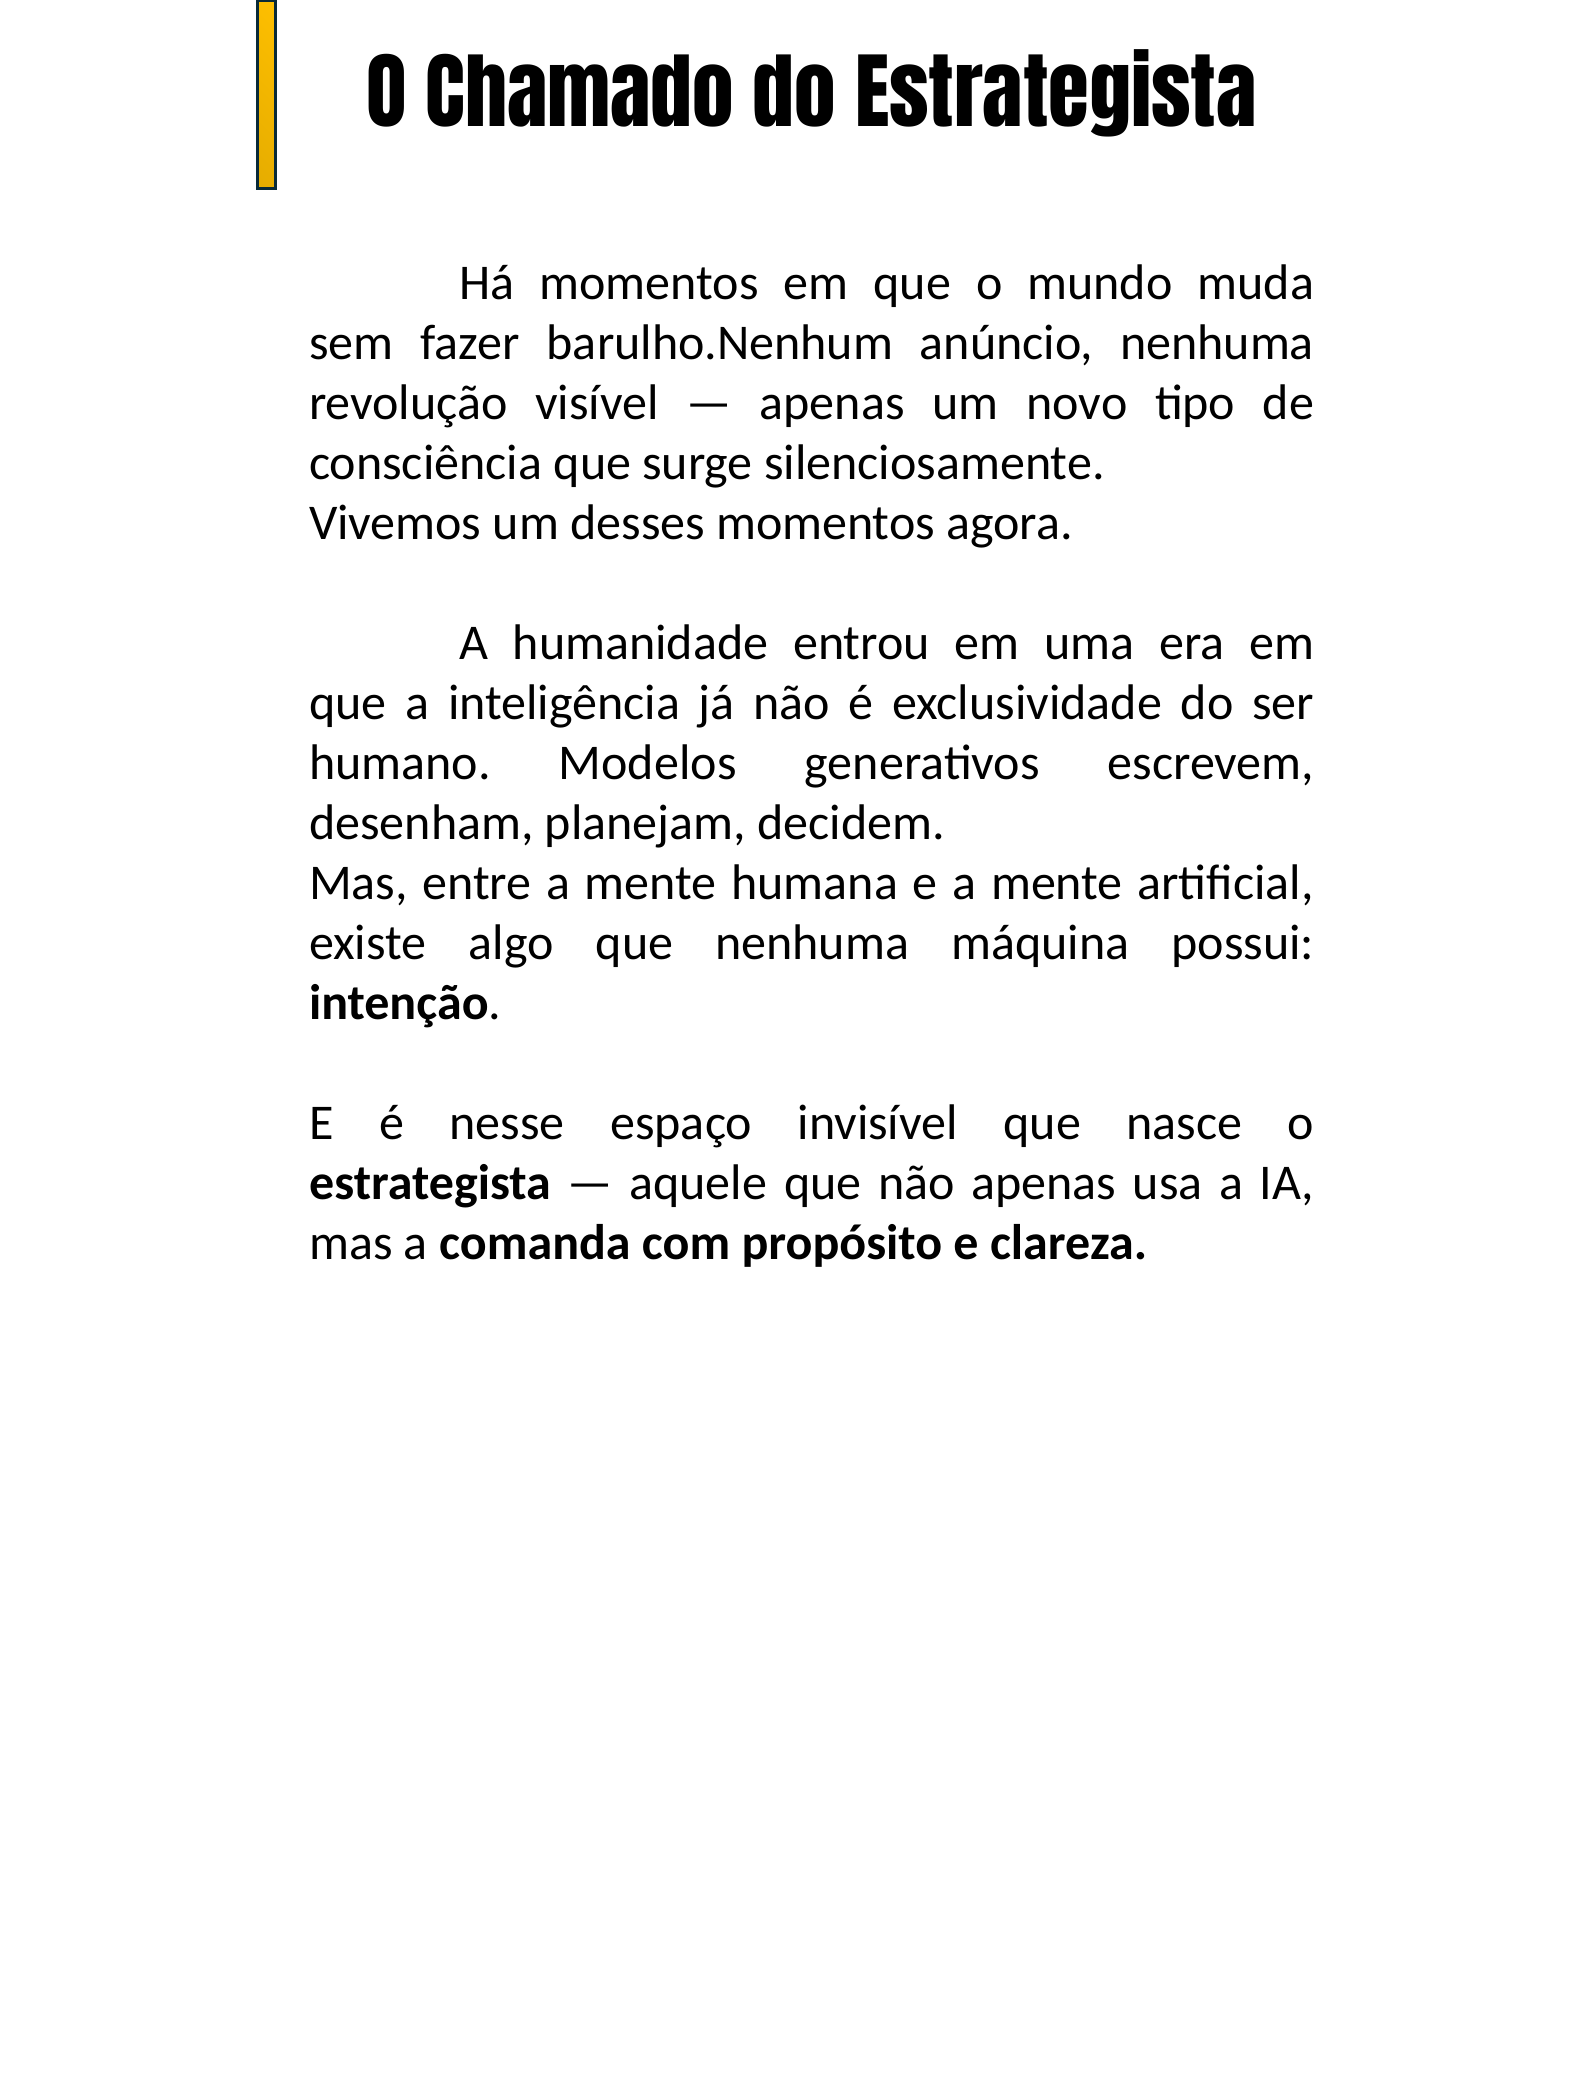

O Chamado do Estrategista
	Há momentos em que o mundo muda sem fazer barulho.Nenhum anúncio, nenhuma revolução visível — apenas um novo tipo de consciência que surge silenciosamente.
Vivemos um desses momentos agora.

	A humanidade entrou em uma era em que a inteligência já não é exclusividade do ser humano. Modelos generativos escrevem, desenham, planejam, decidem.
Mas, entre a mente humana e a mente artificial, existe algo que nenhuma máquina possui: intenção.

E é nesse espaço invisível que nasce o estrategista — aquele que não apenas usa a IA, mas a comanda com propósito e clareza.